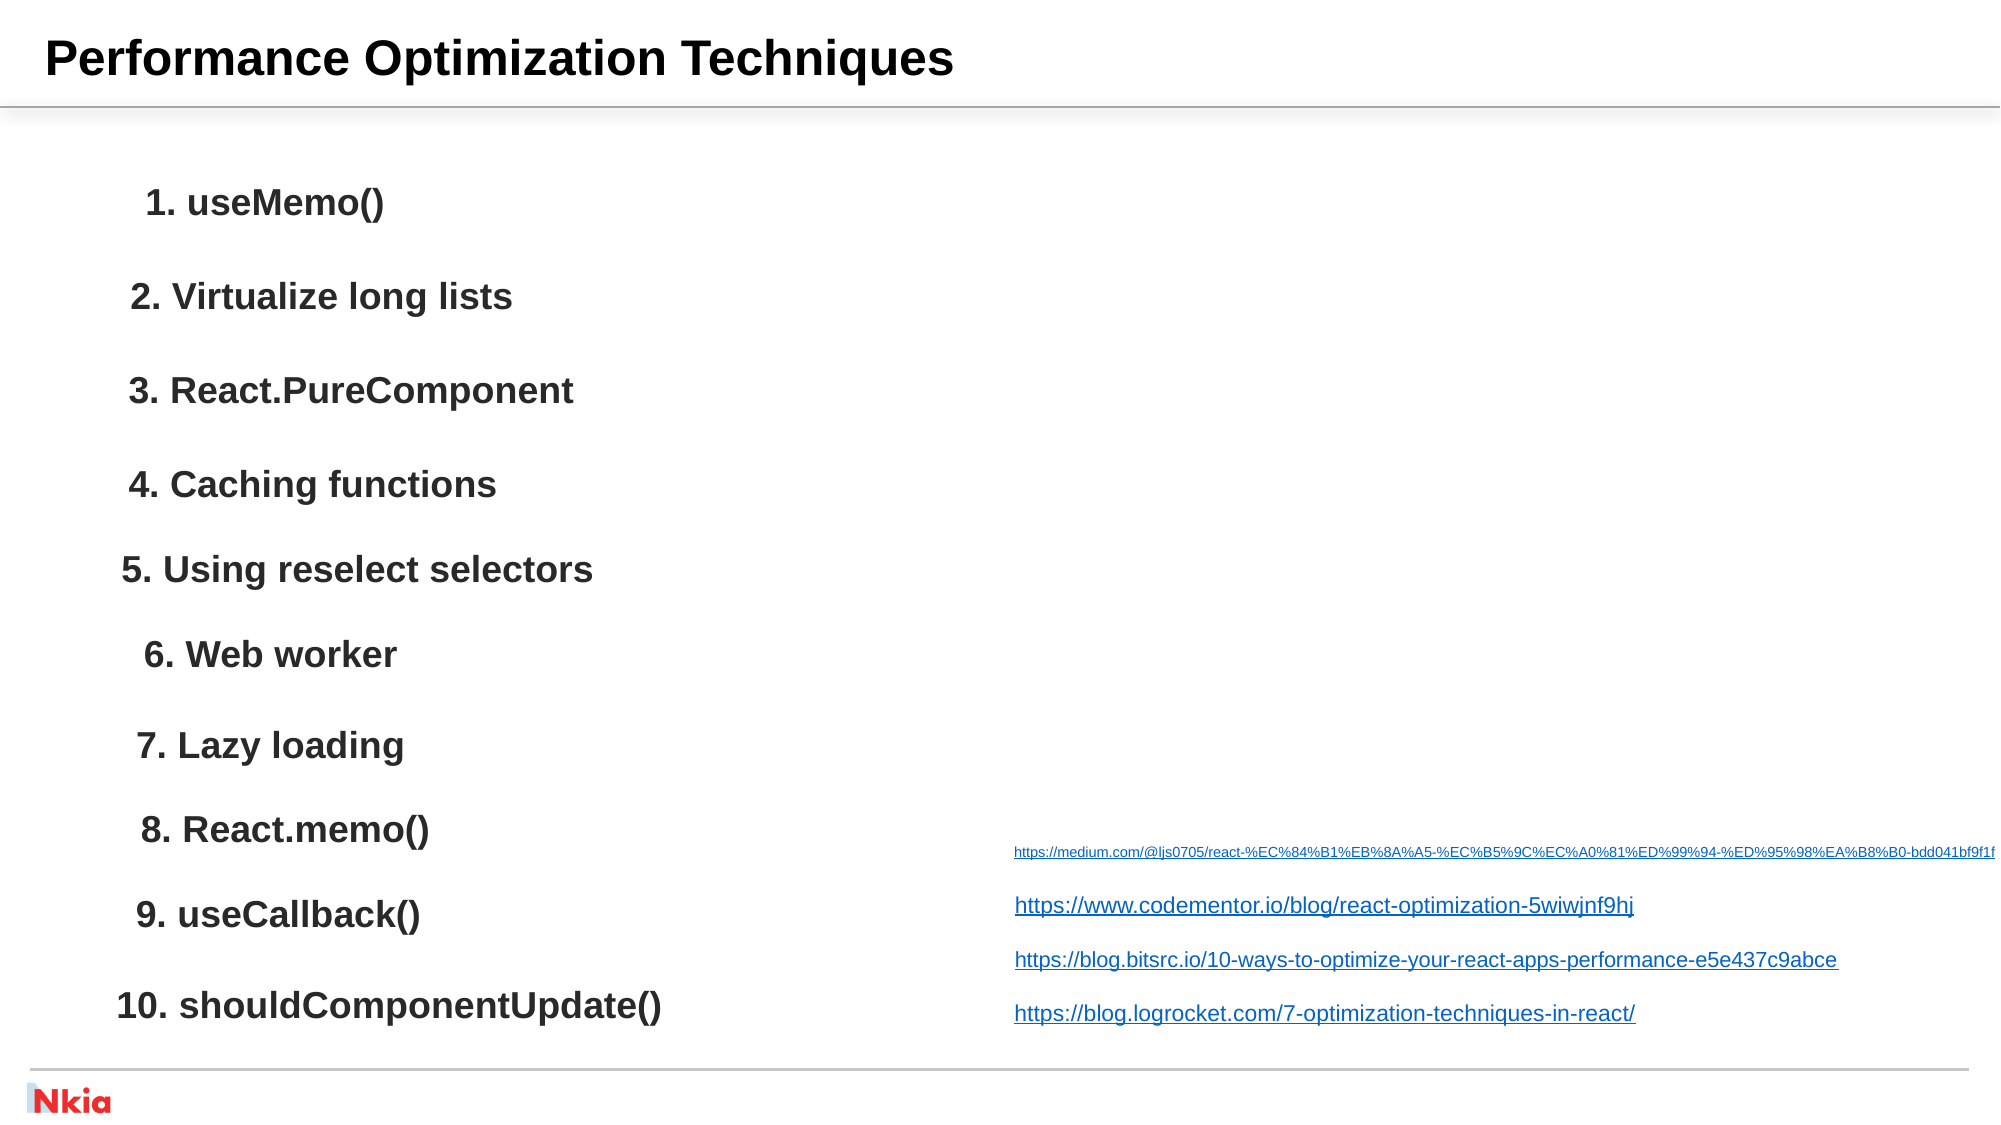

# Performance Optimization Techniques
1. useMemo()
2. Virtualize long lists
3. React.PureComponent
4. Caching functions
5. Using reselect selectors
6. Web worker
7. Lazy loading
8. React.memo()
https://medium.com/@ljs0705/react-%EC%84%B1%EB%8A%A5-%EC%B5%9C%EC%A0%81%ED%99%94-%ED%95%98%EA%B8%B0-bdd041bf9f1f
9. useCallback()
https://www.codementor.io/blog/react-optimization-5wiwjnf9hj
https://blog.bitsrc.io/10-ways-to-optimize-your-react-apps-performance-e5e437c9abce
10. shouldComponentUpdate()
https://blog.logrocket.com/7-optimization-techniques-in-react/